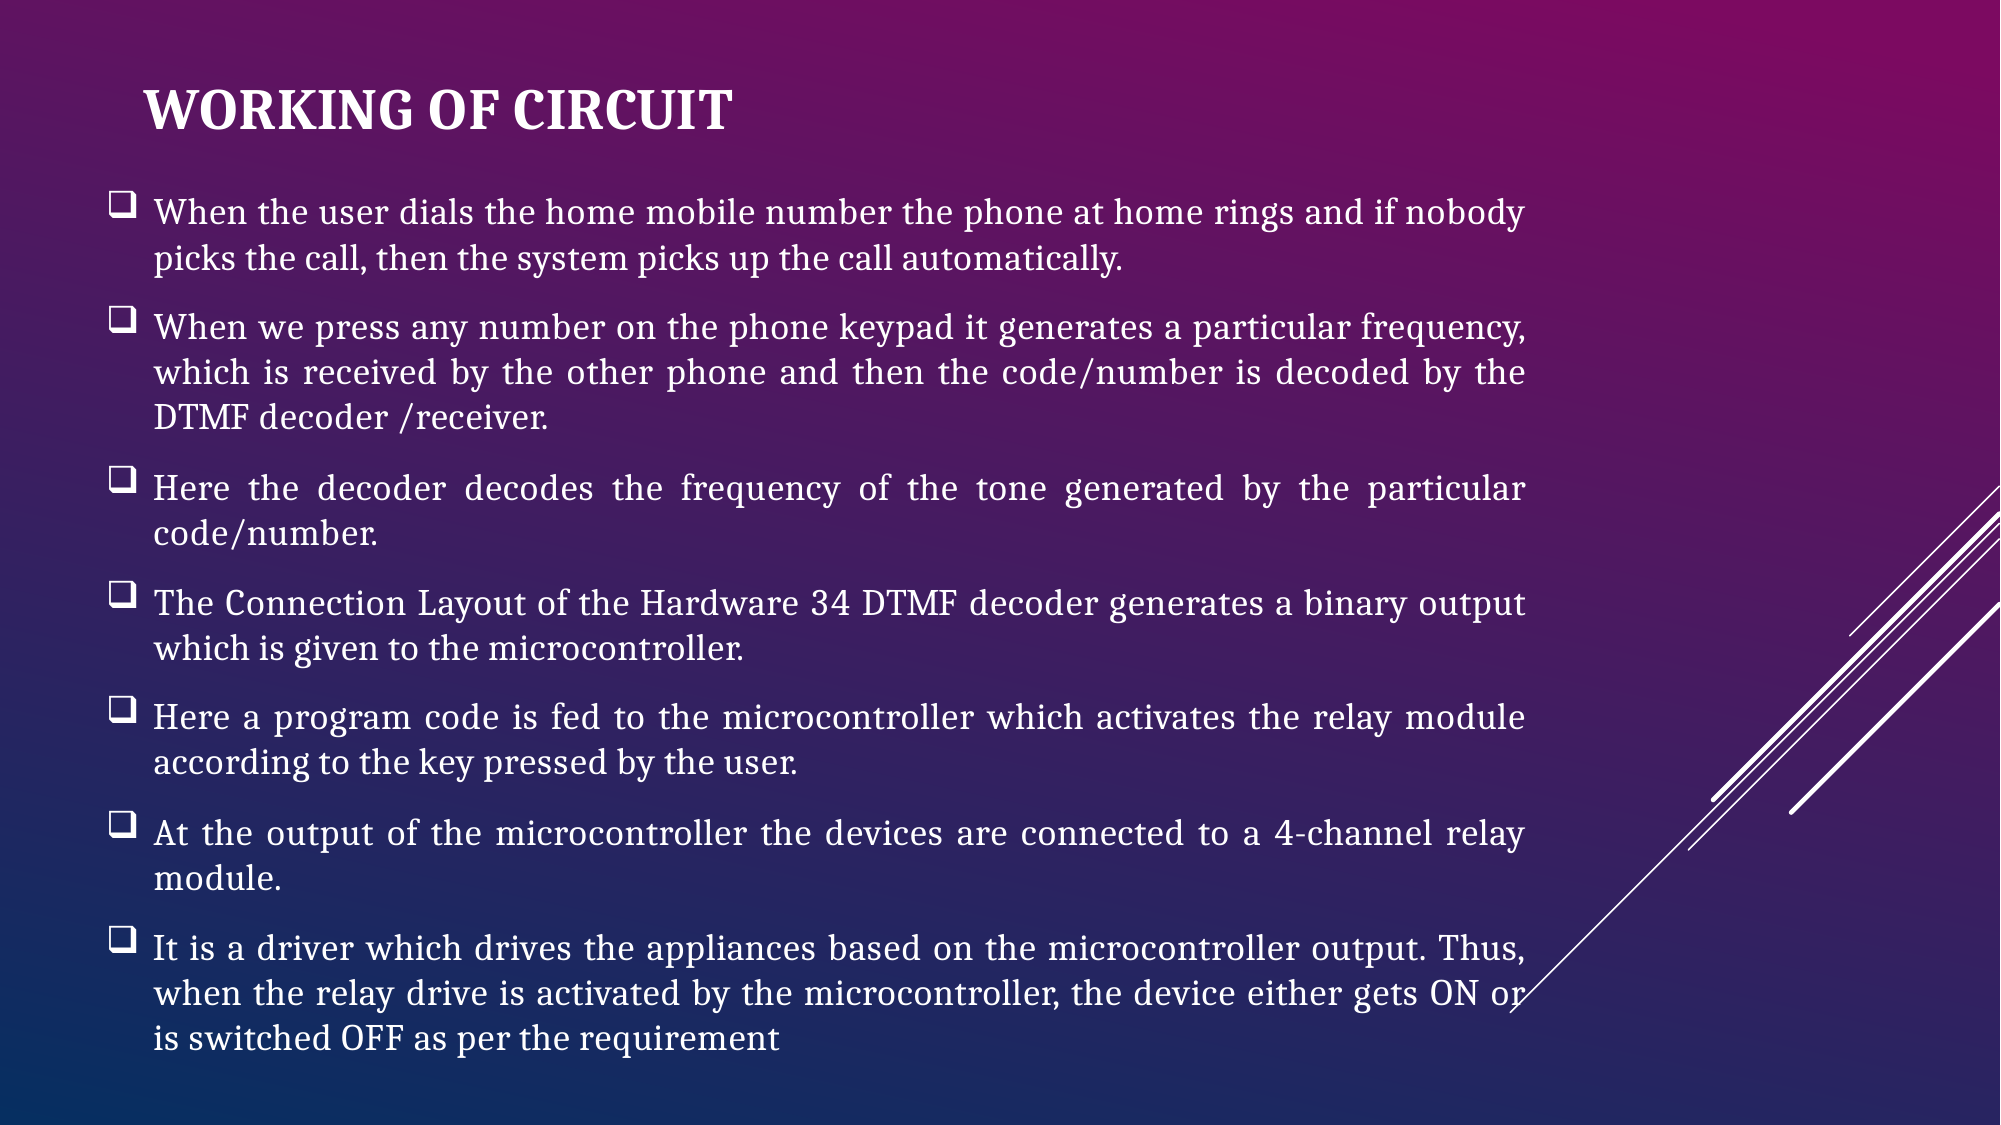

WORKING OF CIRCUIT
When the user dials the home mobile number the phone at home rings and if nobody picks the call, then the system picks up the call automatically.
When we press any number on the phone keypad it generates a particular frequency, which is received by the other phone and then the code/number is decoded by the DTMF decoder /receiver.
Here the decoder decodes the frequency of the tone generated by the particular code/number.
The Connection Layout of the Hardware 34 DTMF decoder generates a binary output which is given to the microcontroller.
Here a program code is fed to the microcontroller which activates the relay module according to the key pressed by the user.
At the output of the microcontroller the devices are connected to a 4-channel relay module.
It is a driver which drives the appliances based on the microcontroller output. Thus, when the relay drive is activated by the microcontroller, the device either gets ON or is switched OFF as per the requirement